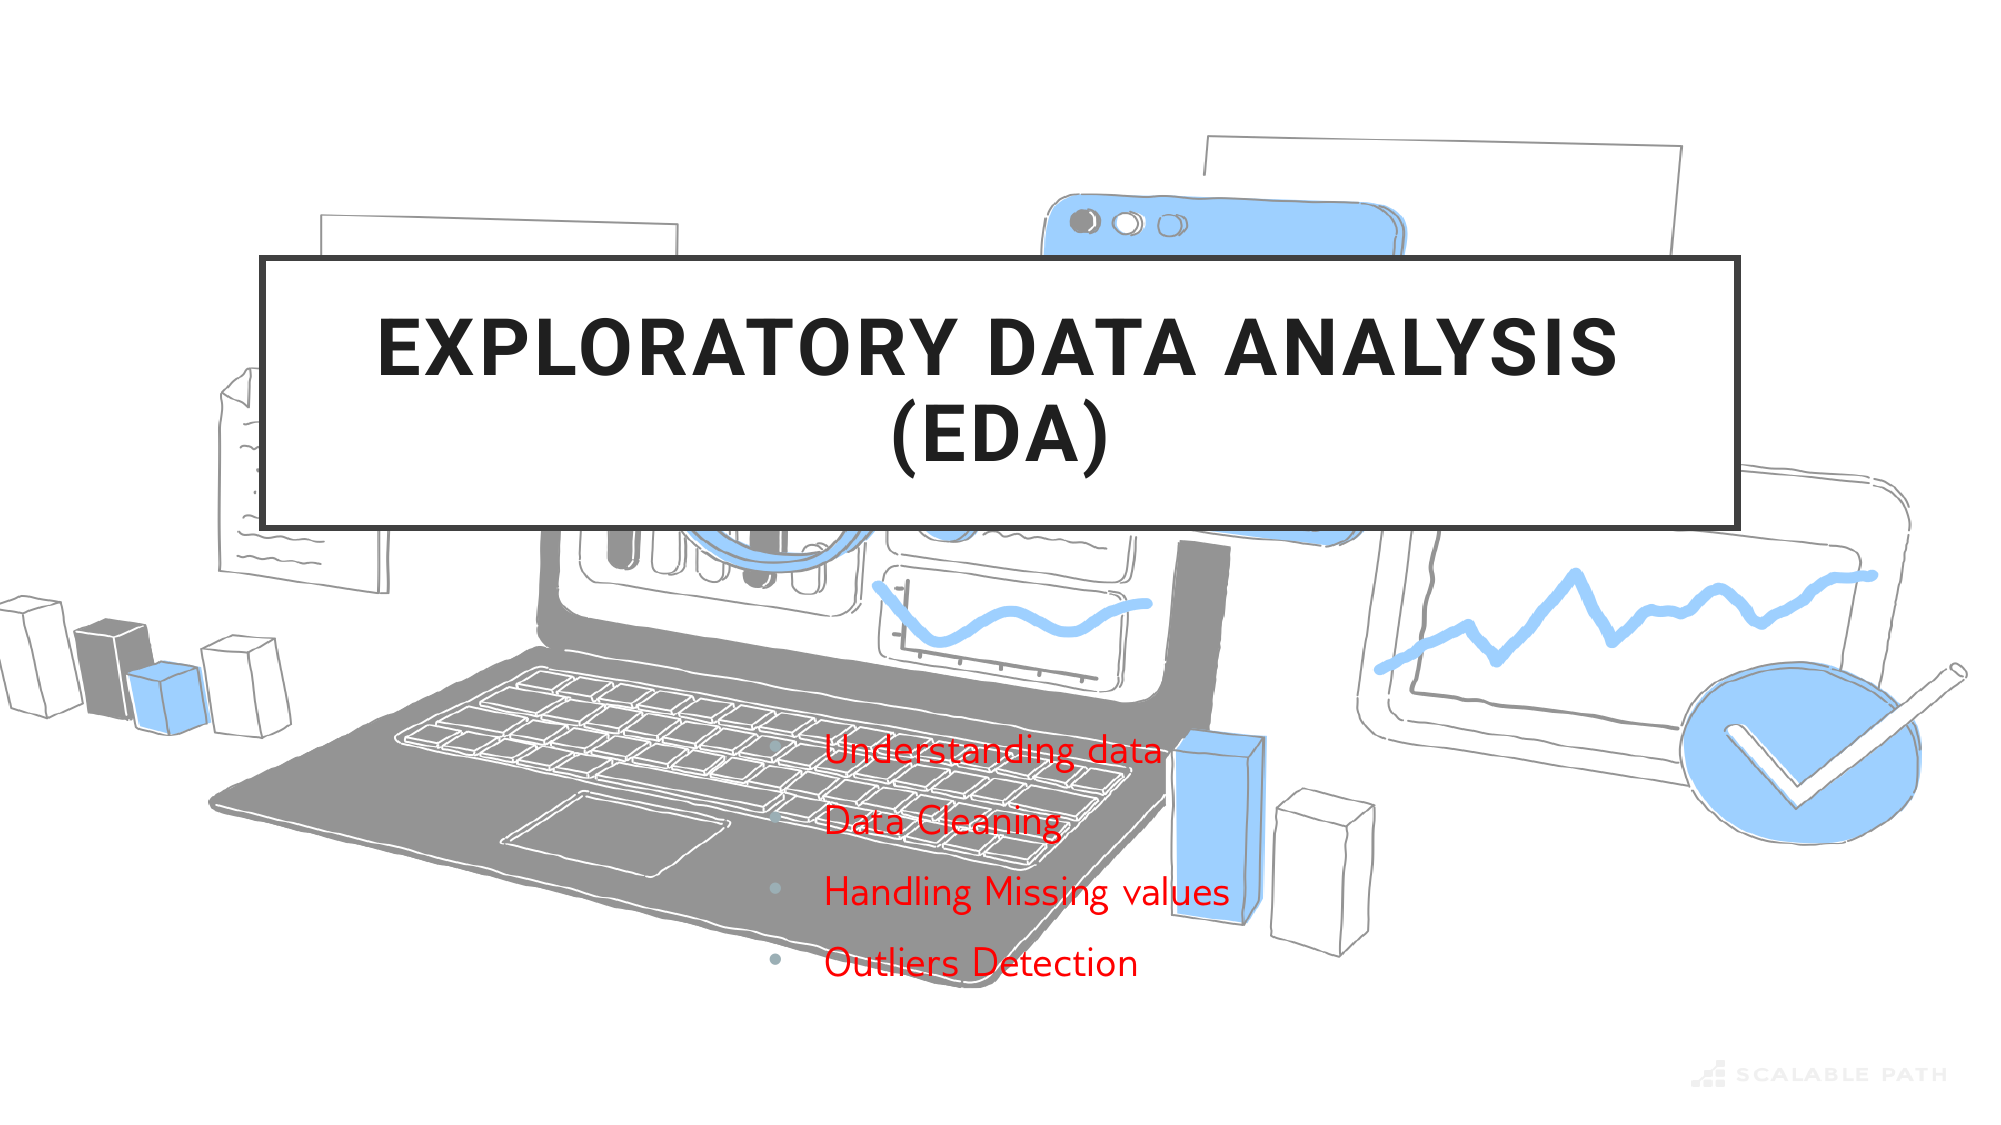

# Exploratory Data Analysis (EDA)
Understanding data
Data Cleaning
Handling Missing values
Outliers Detection